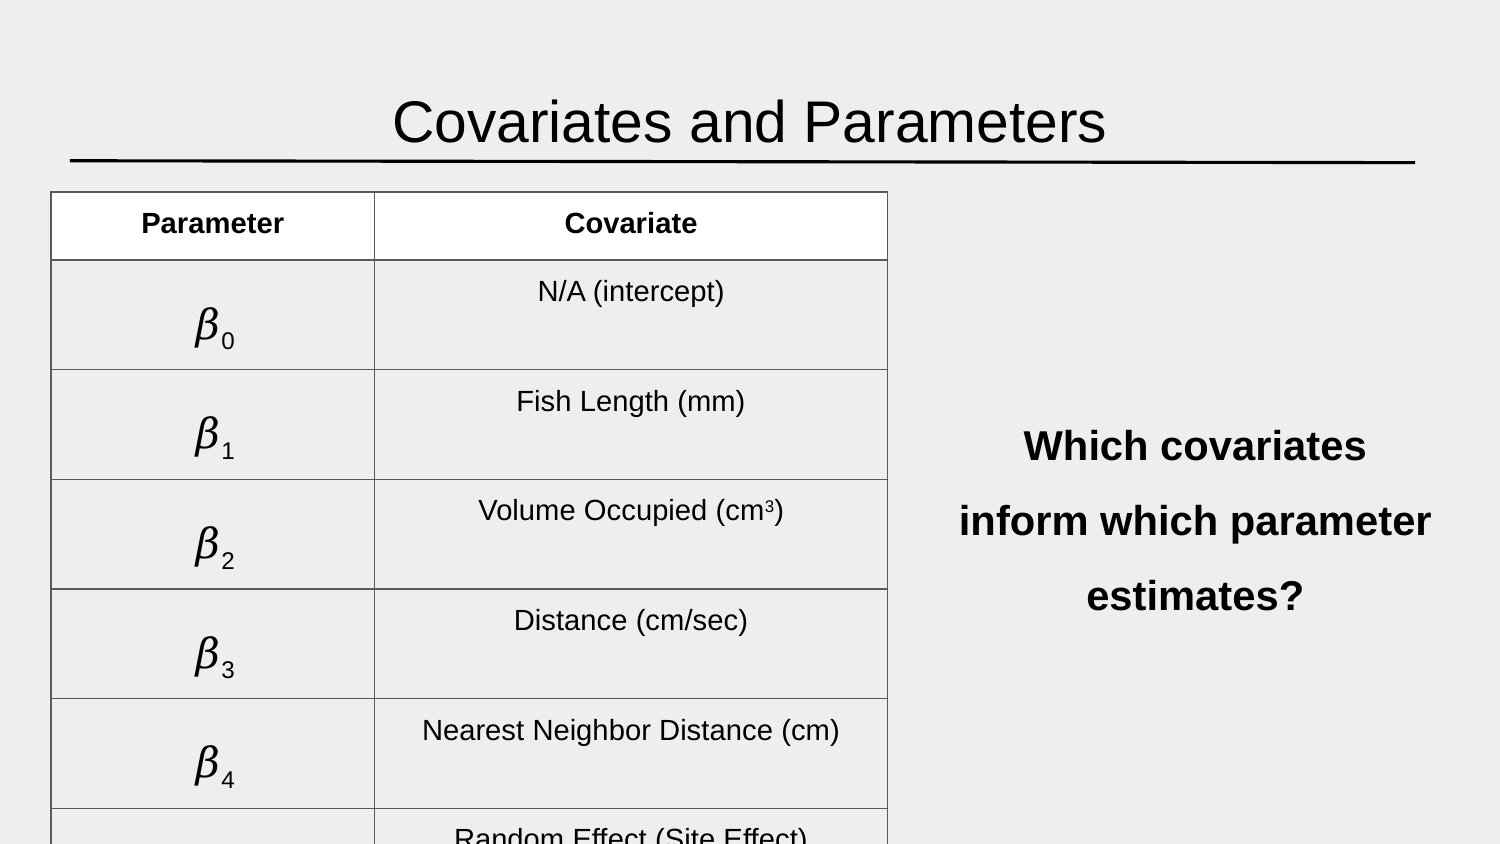

# Covariates and Parameters
| Parameter | Covariate |
| --- | --- |
| 𝛽0 | N/A (intercept) |
| 𝛽1 | Fish Length (mm) |
| 𝛽2 | Volume Occupied (cm3) |
| 𝛽3 | Distance (cm/sec) |
| 𝛽4 | Nearest Neighbor Distance (cm) |
| 𝝐 | Random Effect (Site Effect) |
| 𝜎2 | Variance of Site Effect |
Which covariates inform which parameter estimates?